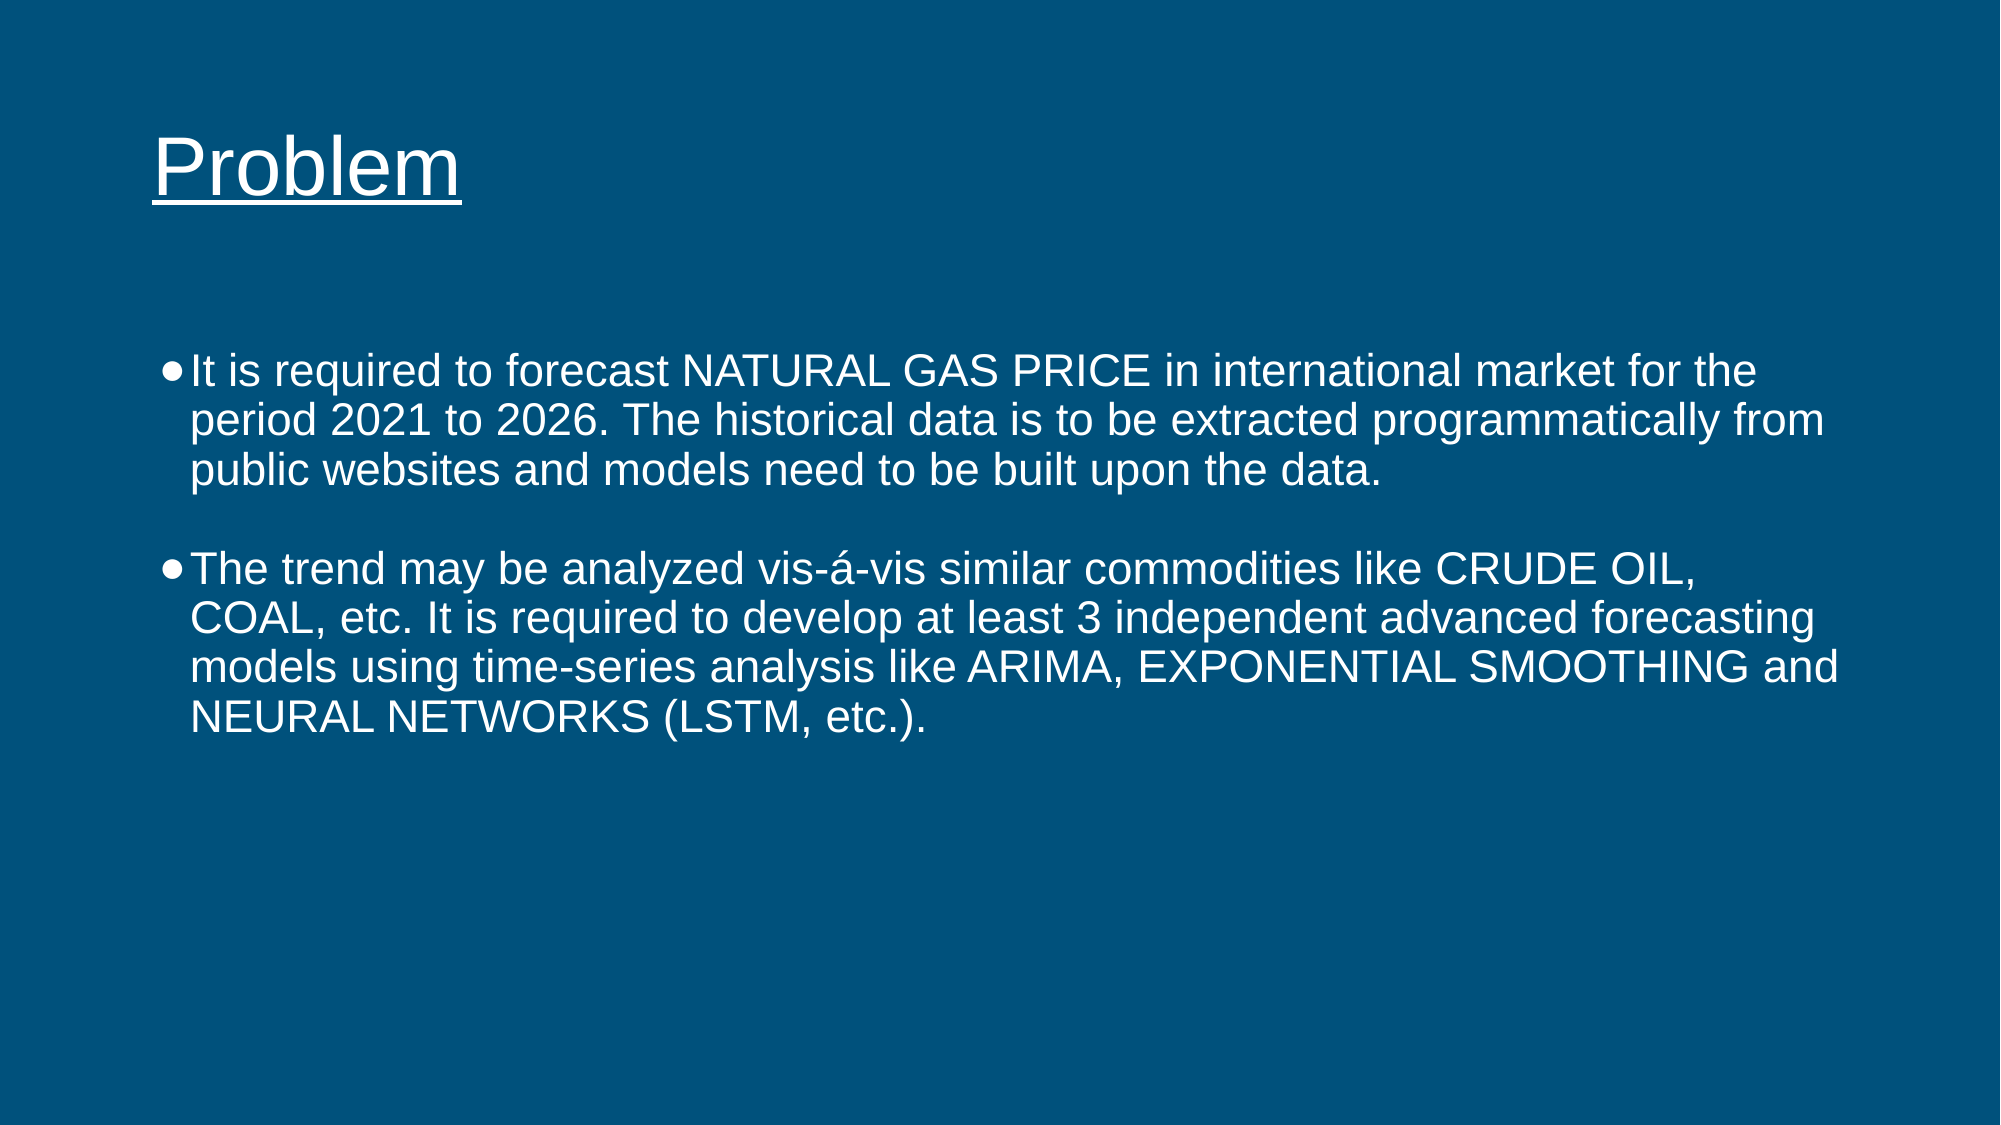

# Problem

It is required to forecast NATURAL GAS PRICE in international market for the period 2021 to 2026. The historical data is to be extracted programmatically from public websites and models need to be built upon the data.

The trend may be analyzed vis-á-vis similar commodities like CRUDE OIL, COAL, etc. It is required to develop at least 3 independent advanced forecasting models using time-series analysis like ARIMA, EXPONENTIAL SMOOTHING and NEURAL NETWORKS (LSTM, etc.).